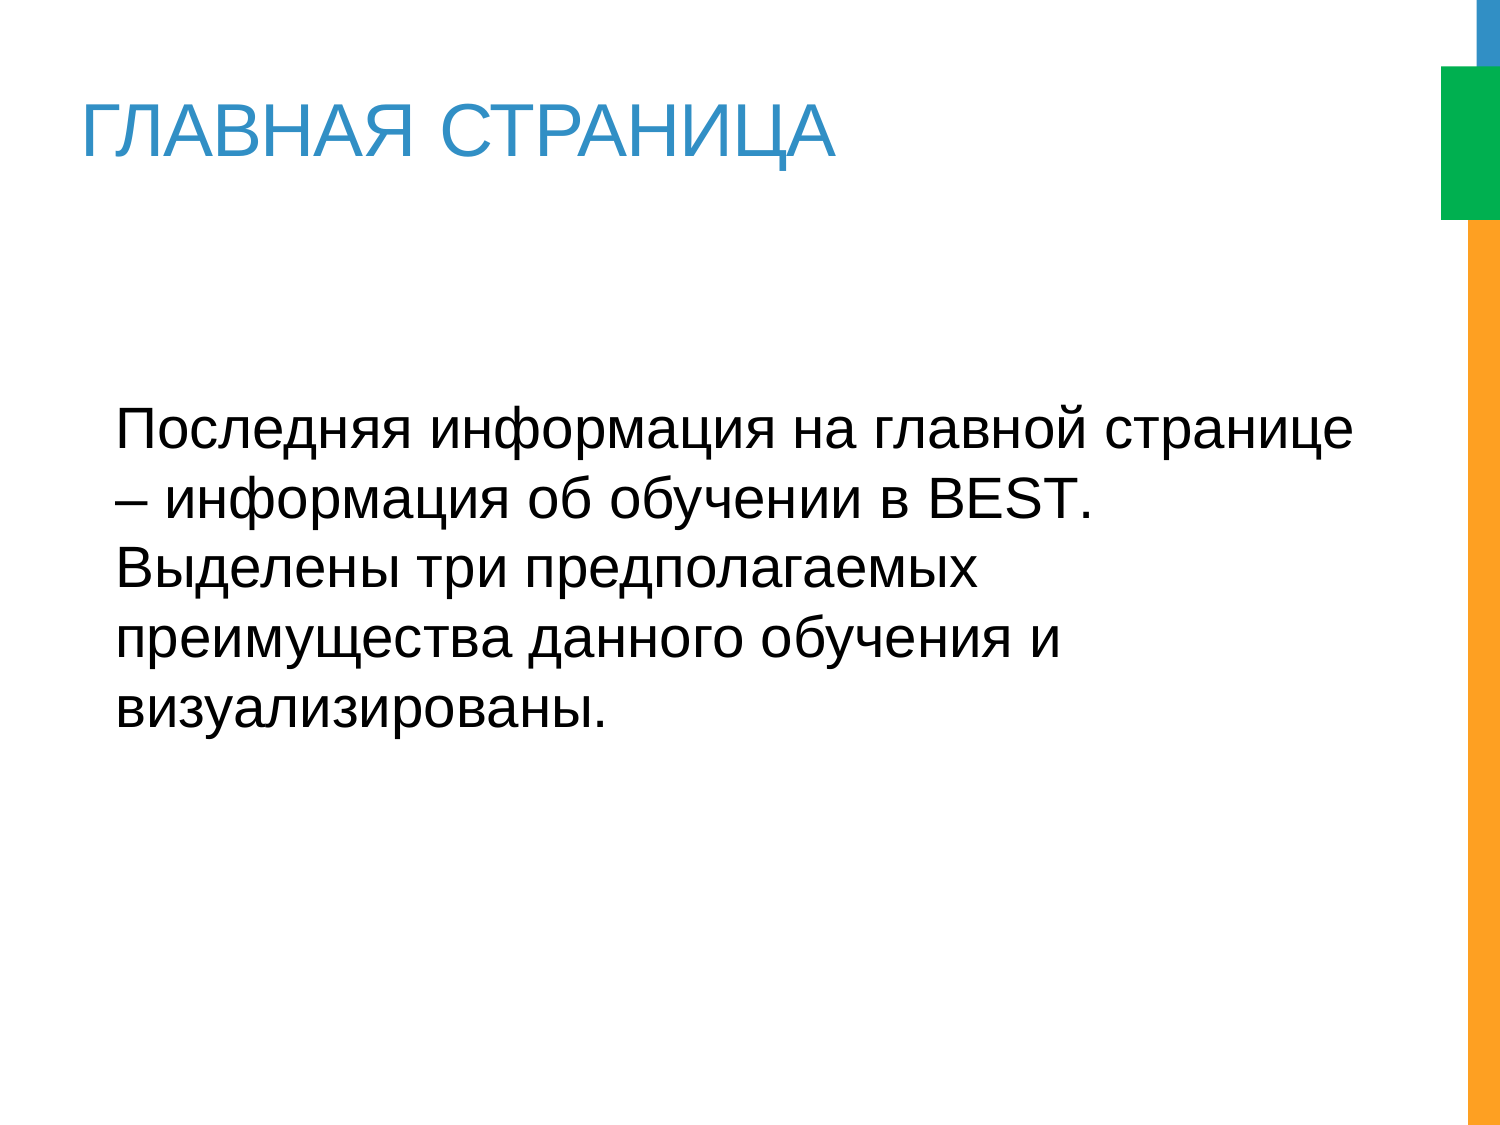

# Главная страница

Последняя информация на главной странице – информация об обучении в BEST. Выделены три предполагаемых преимущества данного обучения и визуализированы.